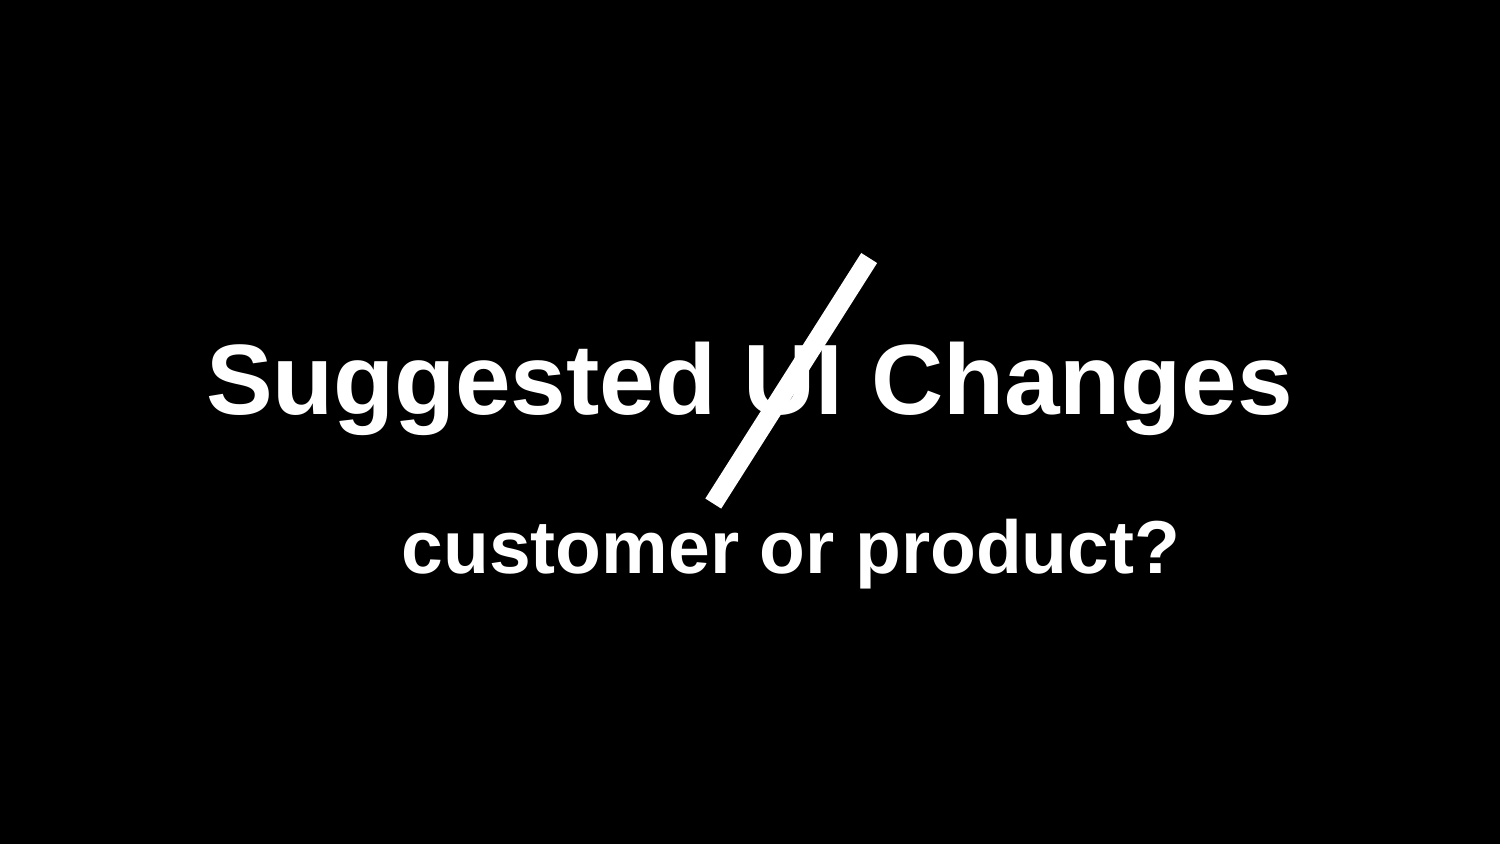

# Suggested UI Changes
customer or product?